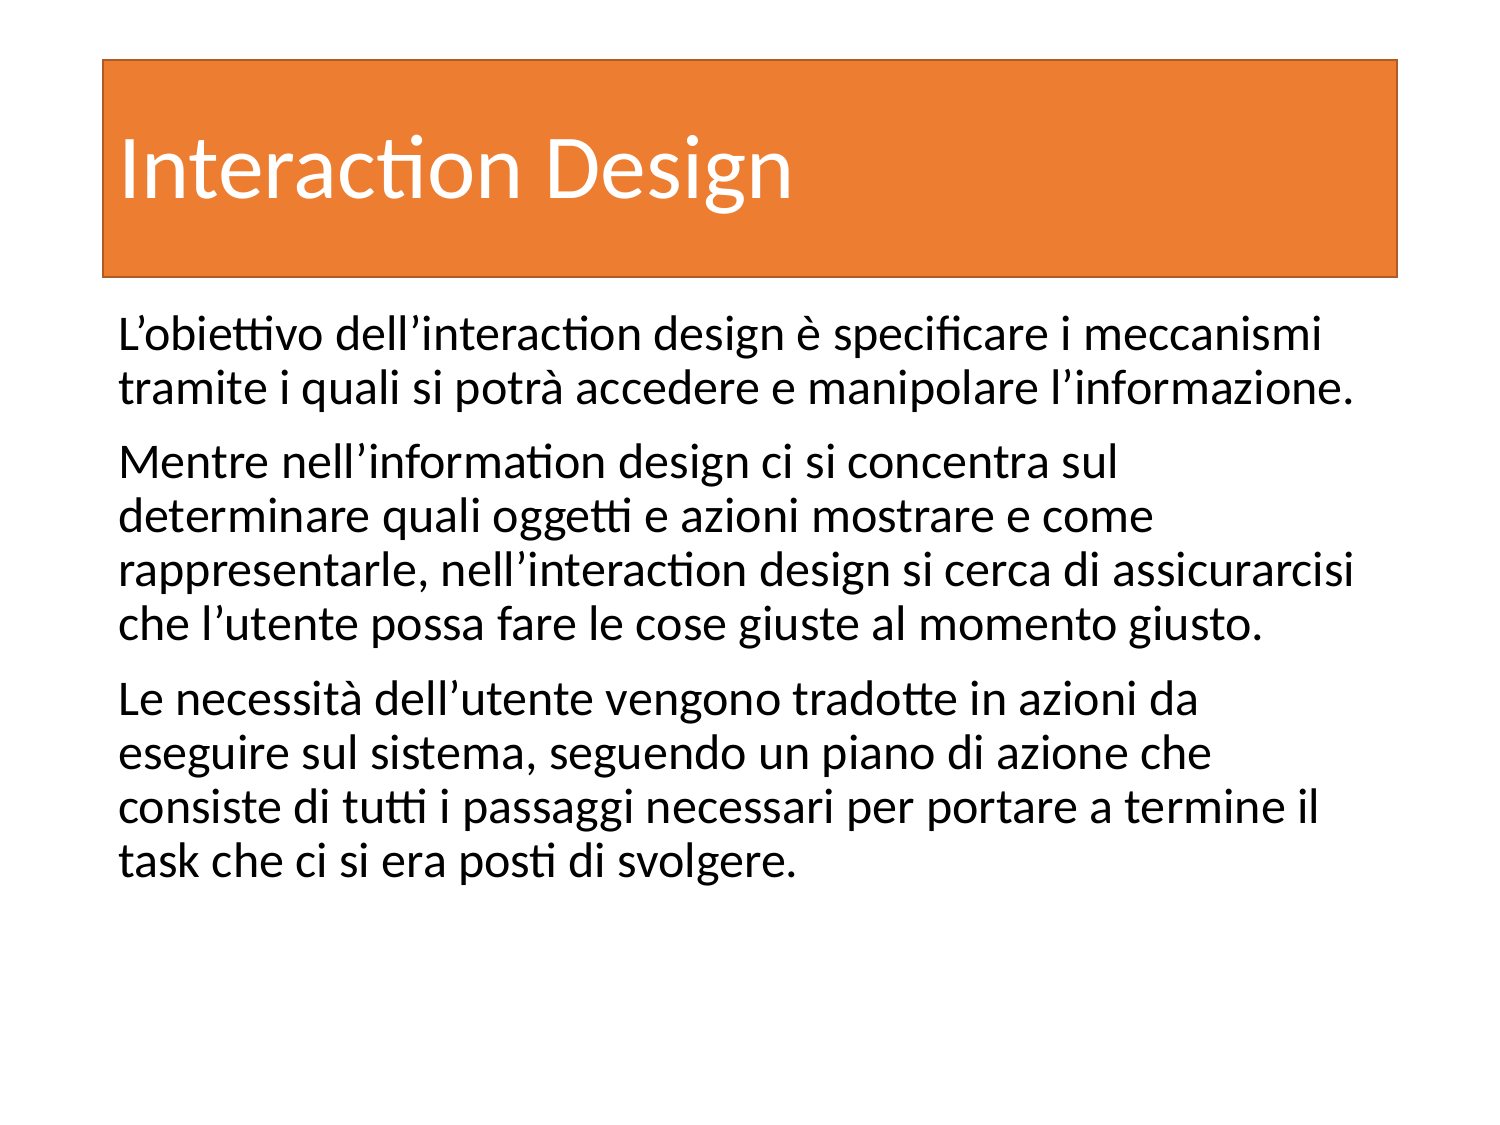

# Interaction Design
L’obiettivo dell’interaction design è specificare i meccanismi tramite i quali si potrà accedere e manipolare l’informazione.
Mentre nell’information design ci si concentra sul determinare quali oggetti e azioni mostrare e come rappresentarle, nell’interaction design si cerca di assicurarcisi che l’utente possa fare le cose giuste al momento giusto.
Le necessità dell’utente vengono tradotte in azioni da eseguire sul sistema, seguendo un piano di azione che consiste di tutti i passaggi necessari per portare a termine il task che ci si era posti di svolgere.